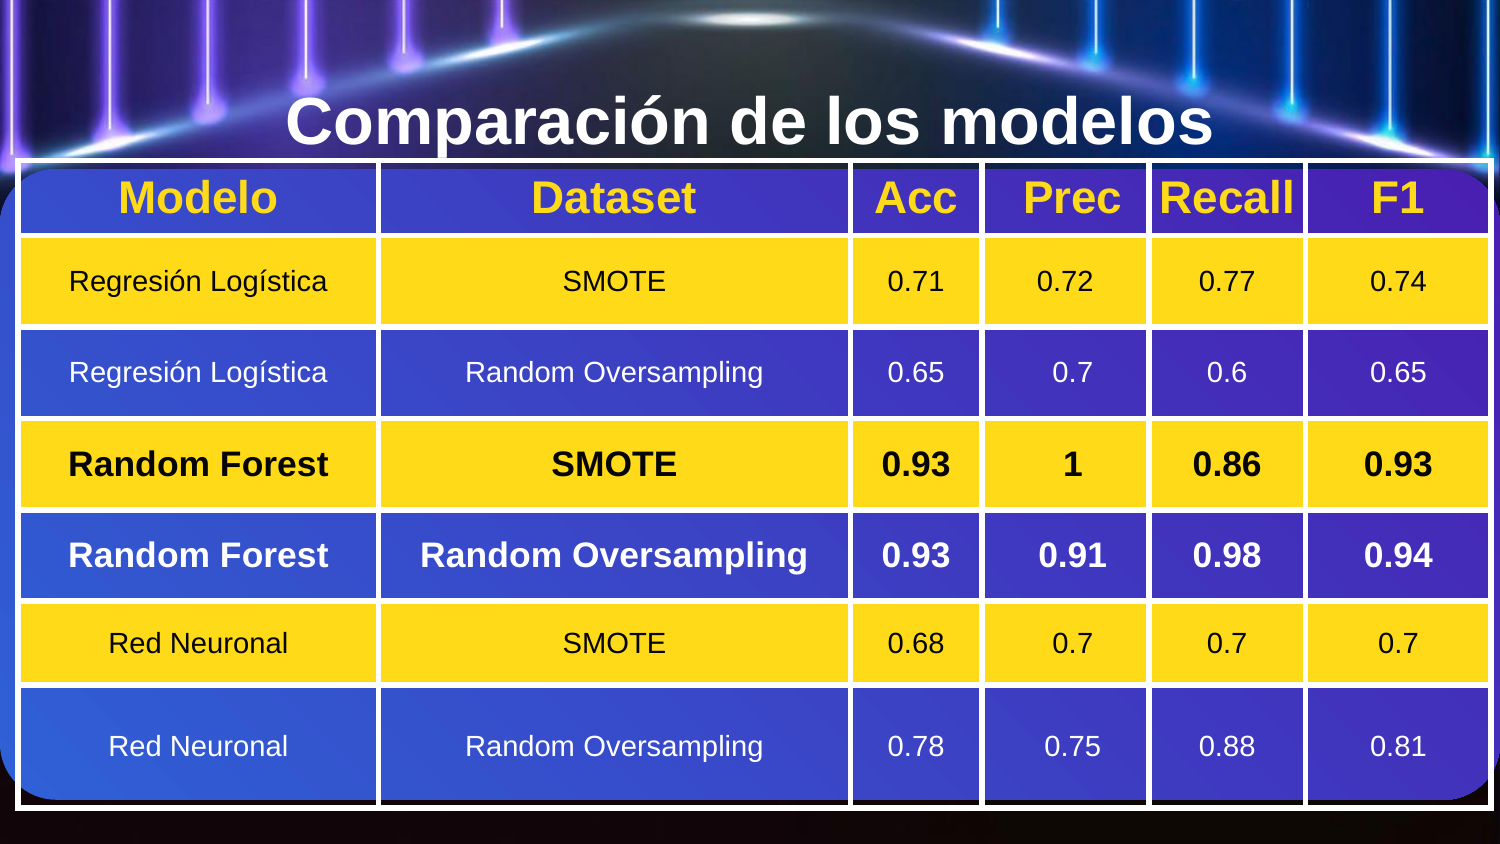

# Comparación de los modelos
| Modelo | Dataset | Acc | Prec | Recall | F1 |
| --- | --- | --- | --- | --- | --- |
| Regresión Logística | SMOTE | 0.71 | 0.72 | 0.77 | 0.74 |
| Regresión Logística | Random Oversampling | 0.65 | 0.7 | 0.6 | 0.65 |
| Random Forest | SMOTE | 0.93 | 1 | 0.86 | 0.93 |
| Random Forest | Random Oversampling | 0.93 | 0.91 | 0.98 | 0.94 |
| Red Neuronal | SMOTE | 0.68 | 0.7 | 0.7 | 0.7 |
| Red Neuronal | Random Oversampling | 0.78 | 0.75 | 0.88 | 0.81 |